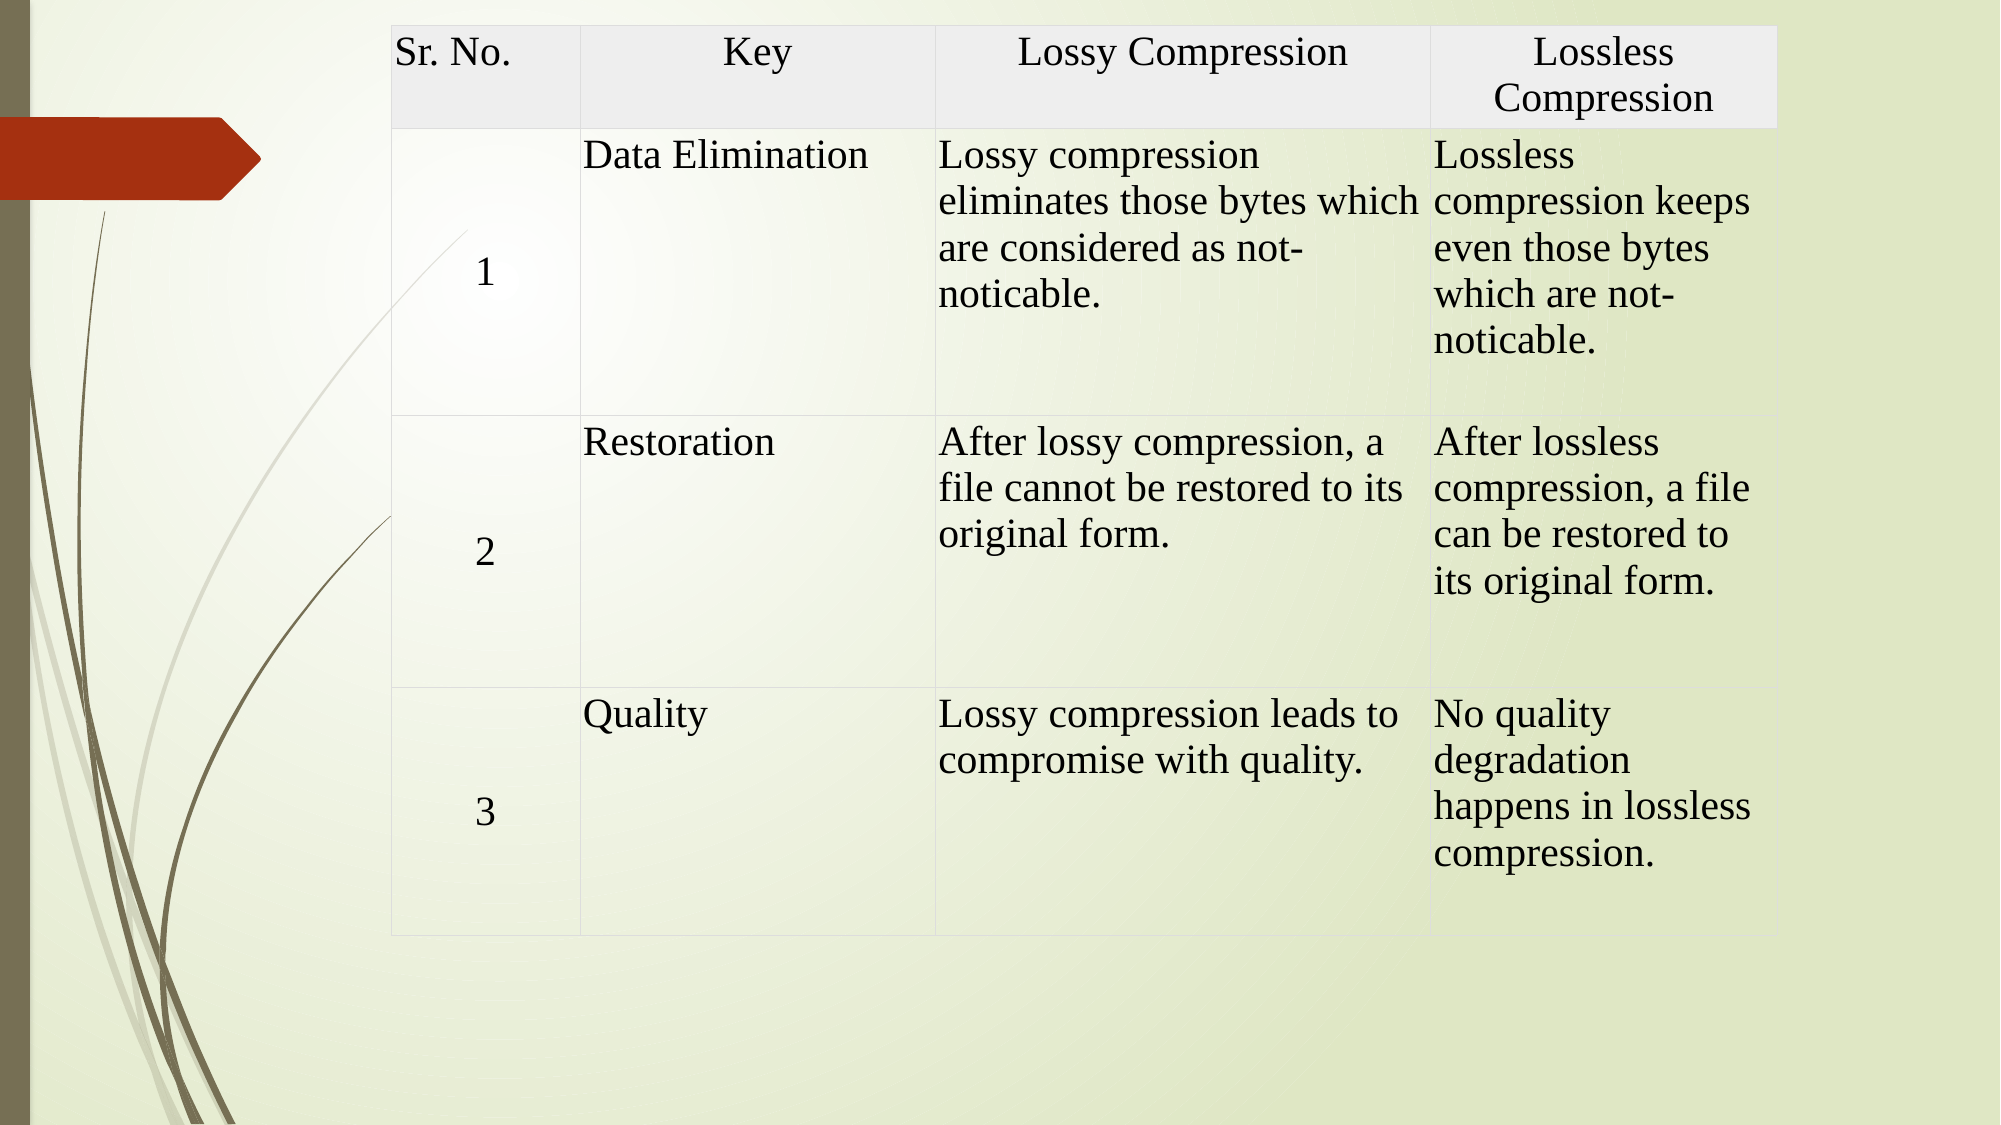

| Sr. No. | Key | Lossy Compression | Lossless Compression |
| --- | --- | --- | --- |
| 1 | Data Elimination | Lossy compression eliminates those bytes which are considered as not-noticable. | Lossless compression keeps even those bytes which are not-noticable. |
| 2 | Restoration | After lossy compression, a file cannot be restored to its original form. | After lossless compression, a file can be restored to its original form. |
| 3 | Quality | Lossy compression leads to compromise with quality. | No quality degradation happens in lossless compression. |